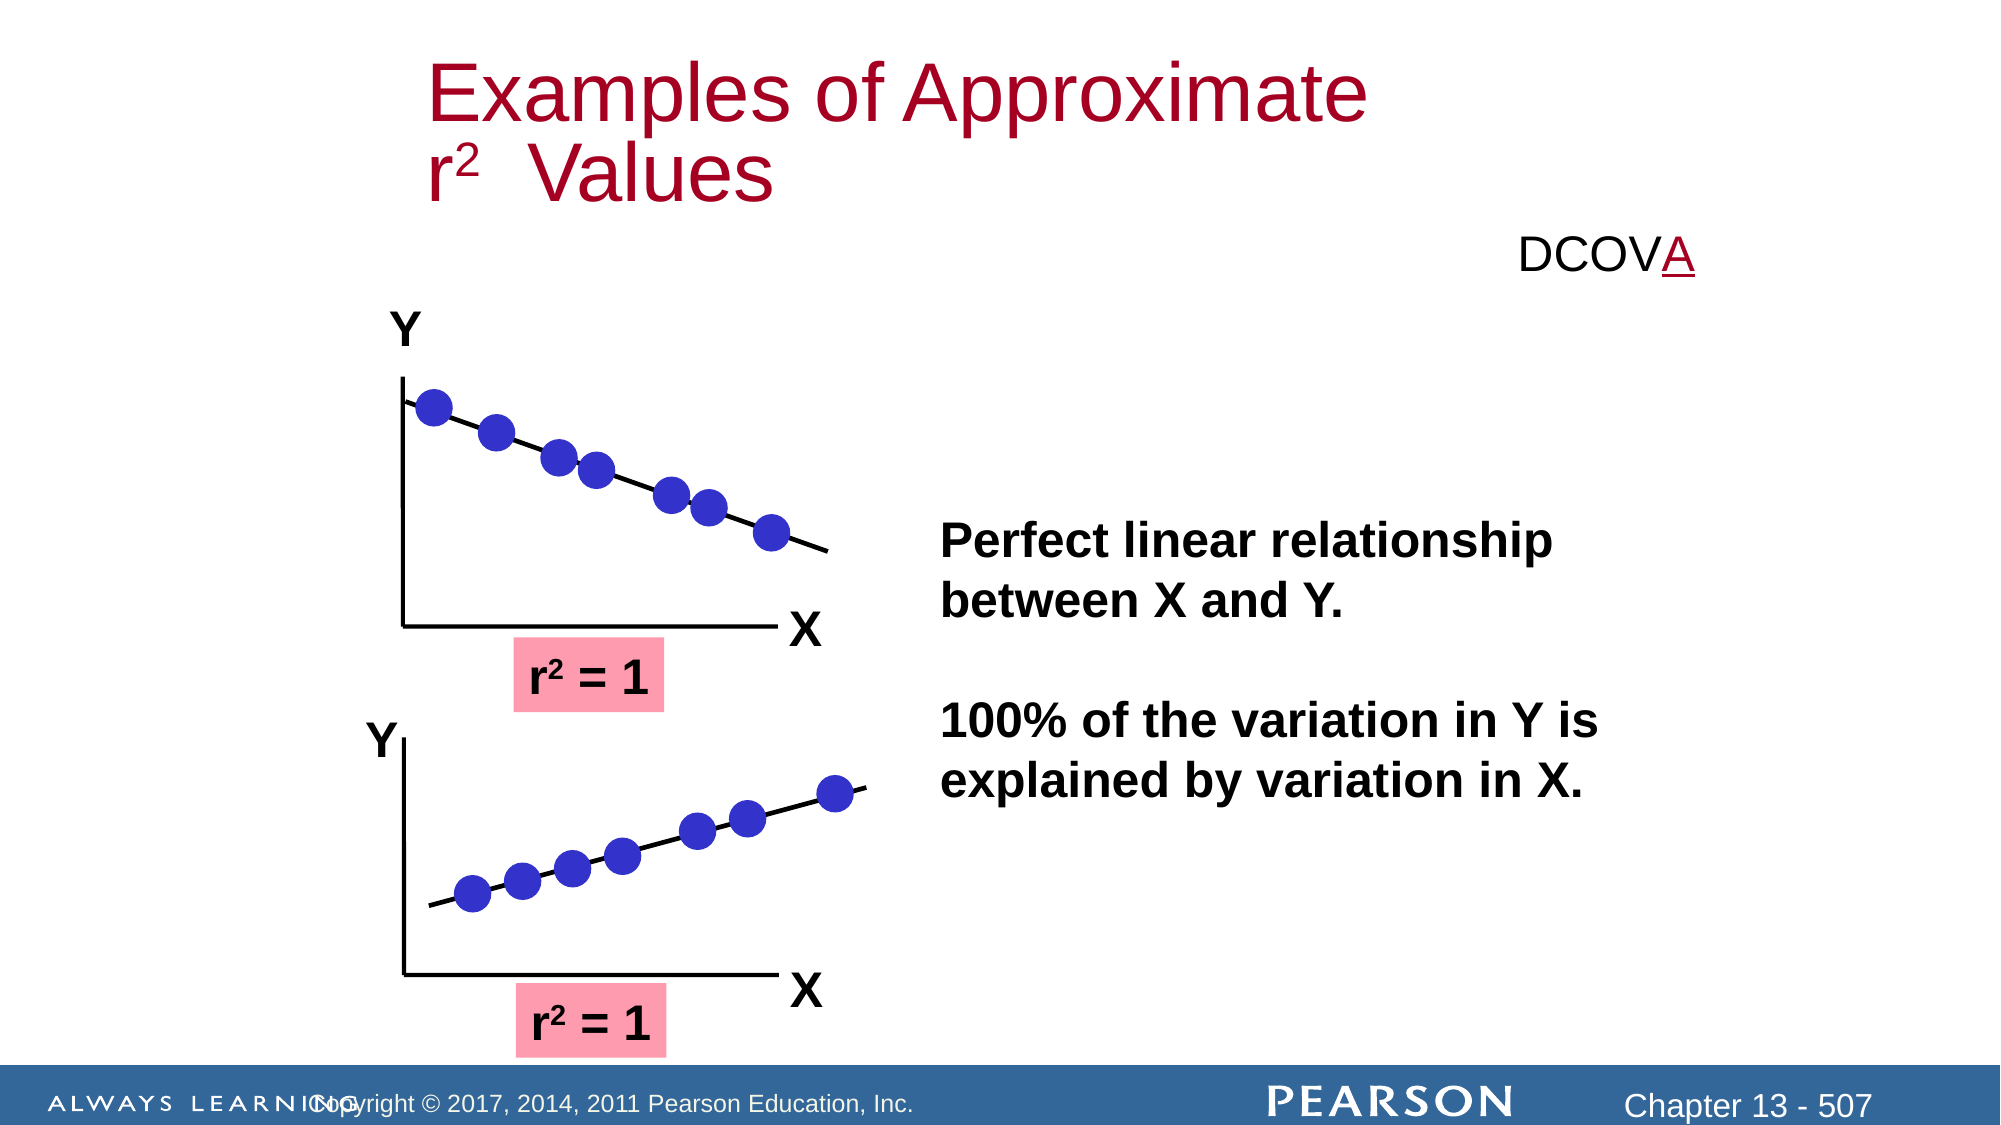

Examples of Approximate
r2  Values
DCOVA
Y

Perfect linear relationship between X and Y.

100% of the variation in Y is explained by variation in X.

X

r2 = 1
Y

X

r2 = 1